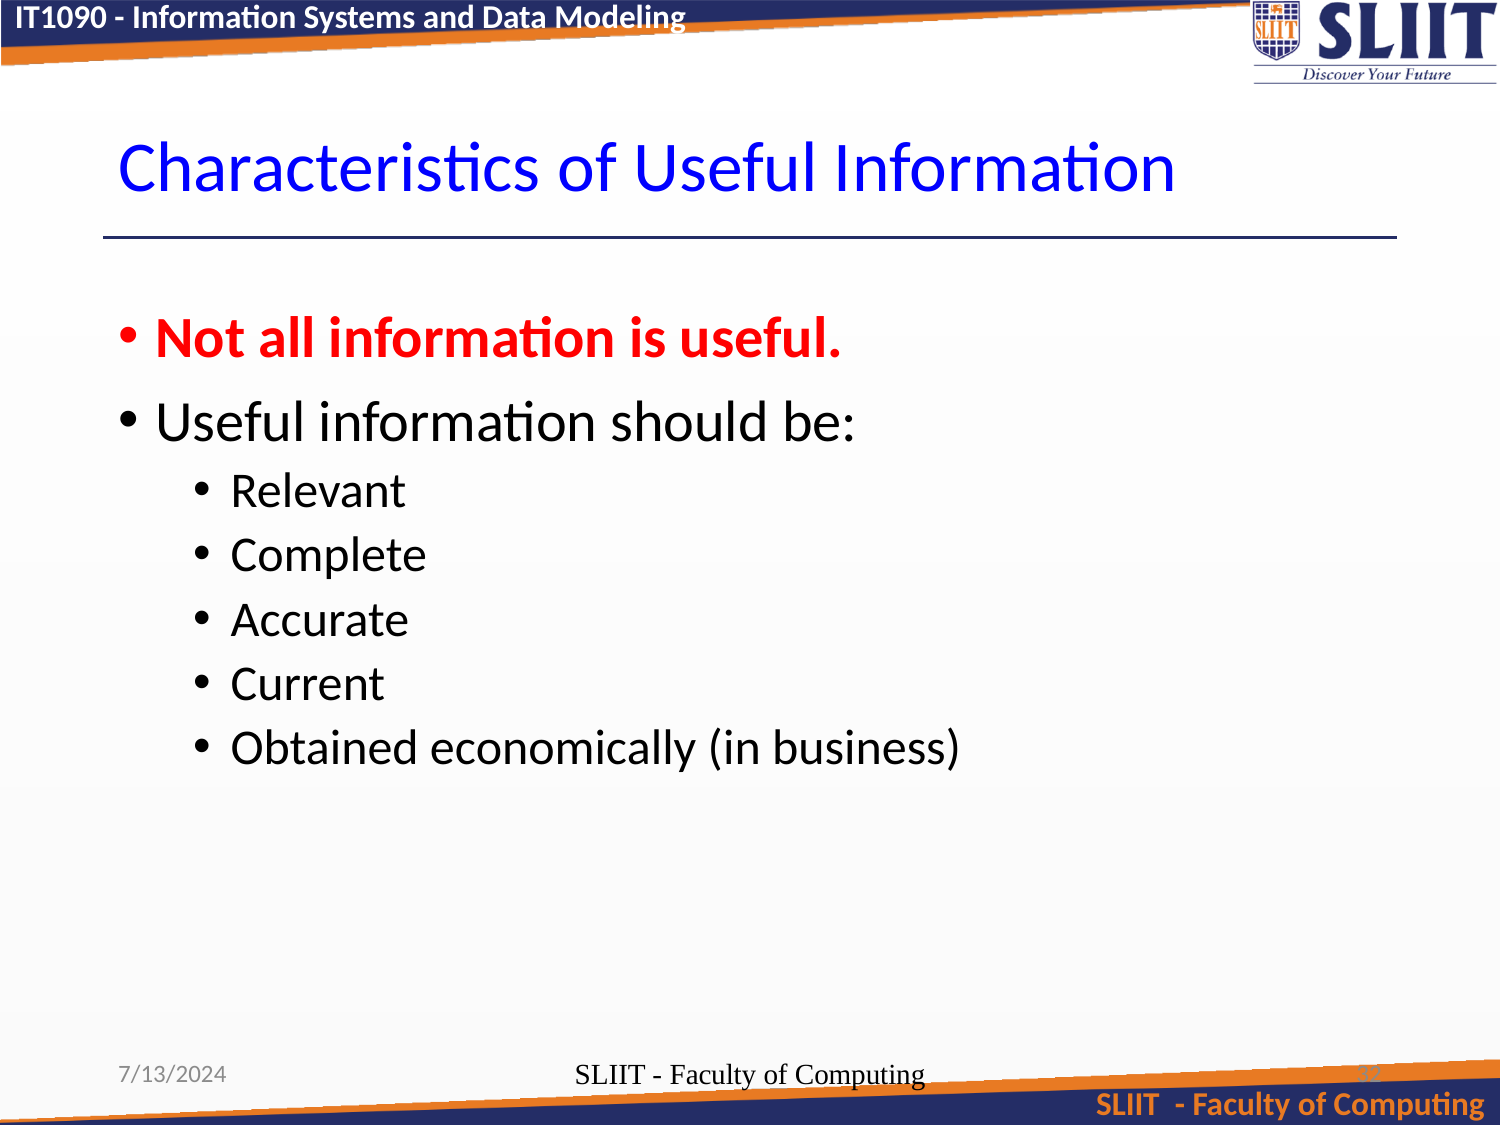

# Characteristics of Useful Information
Not all information is useful.
Useful information should be:
Relevant
Complete
Accurate
Current
Obtained economically (in business)

7/13/2024
SLIIT - Faculty of Computing
32